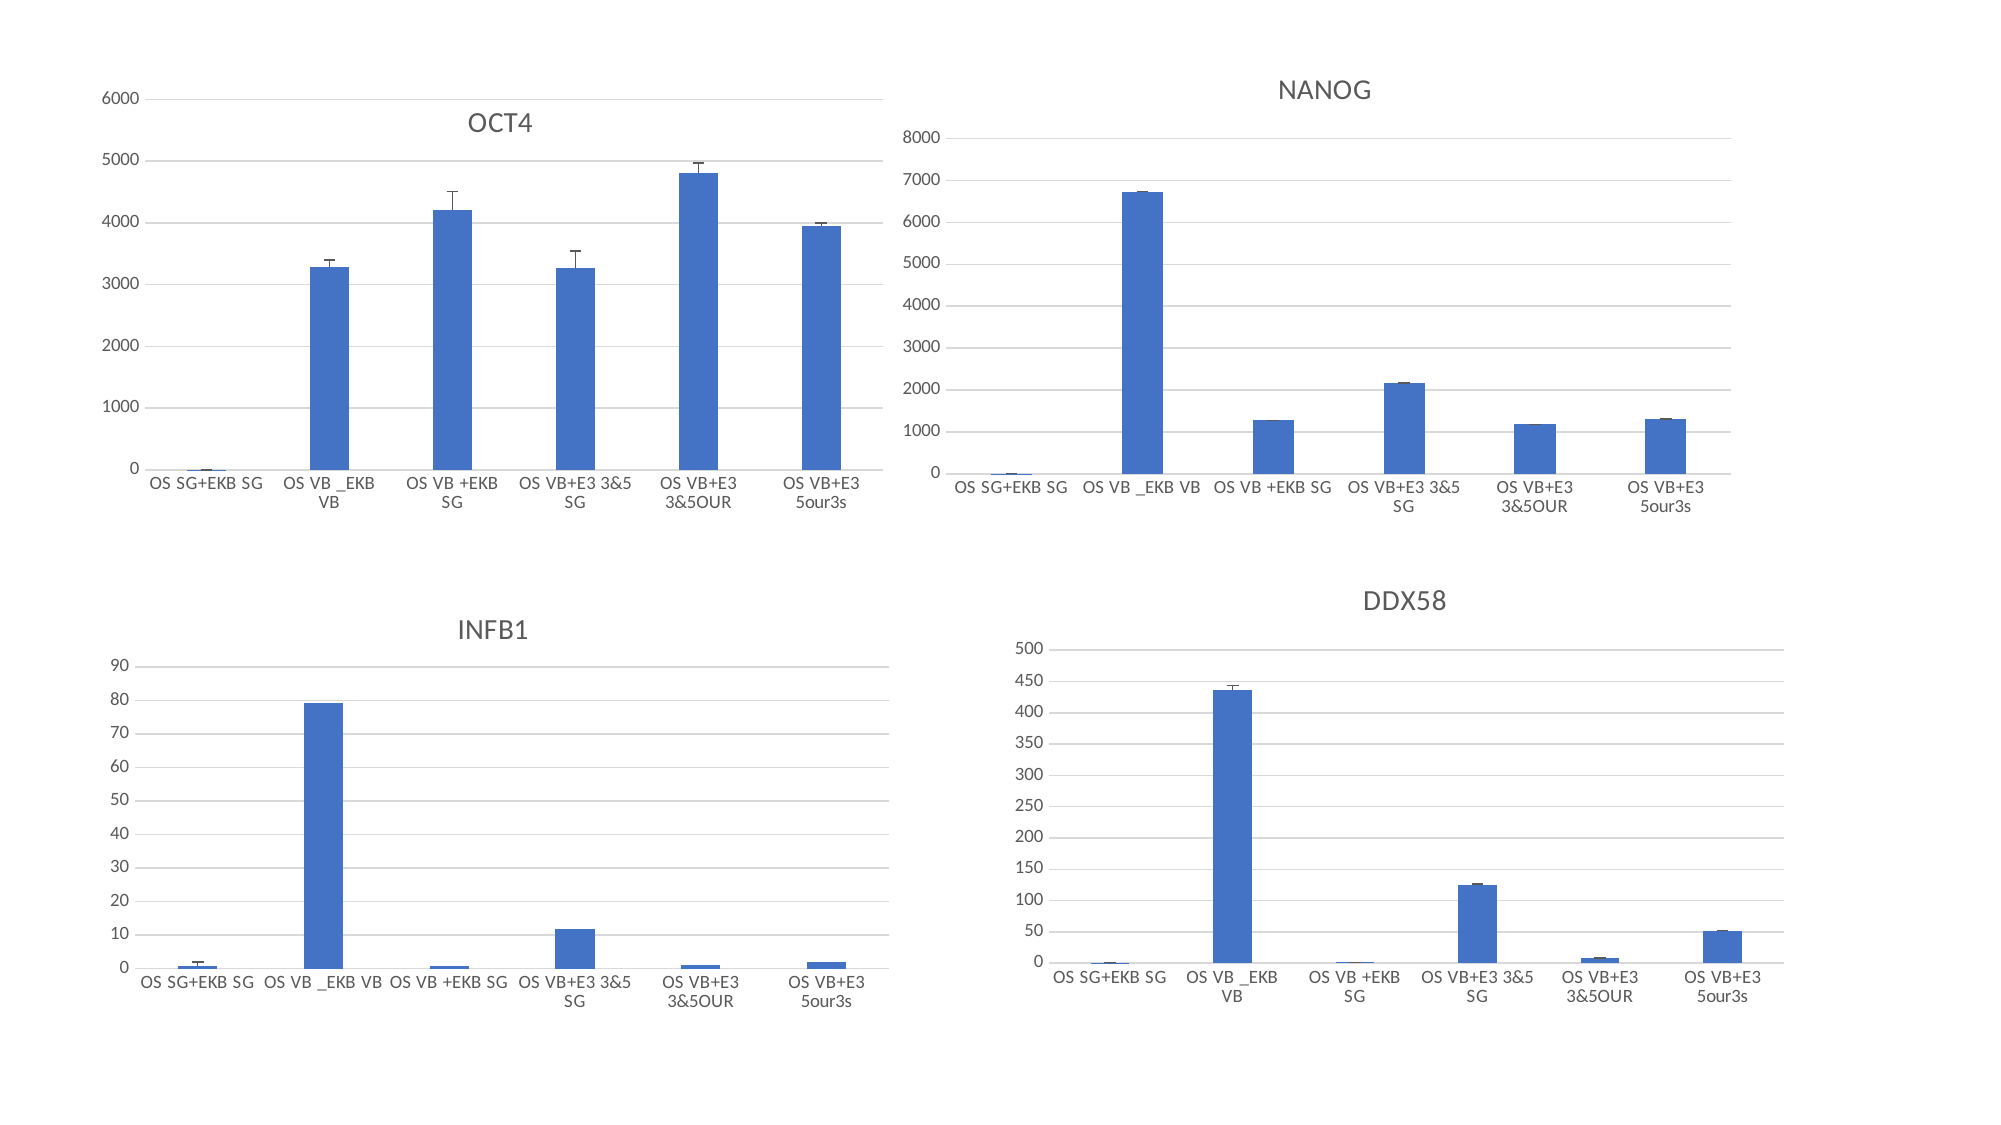

### Chart: NANOG

| Category |  |
|---|---|
| OS SG+EKB SG | 0.944604991943129 |
| OS VB _EKB VB | 6731.393774396833 |
| OS VB +EKB SG | 1274.8599983965767 |
| OS VB+E3 3&5 SG | 2162.8644693221045 |
| OS VB+E3 3&5OUR | 1175.702202878268 |
| OS VB+E3 5our3s | 1309.6576391657063 |

### Chart: OCT4

| Category |  |
|---|---|
| OS SG+EKB SG | 0.9478901155957716 |
| OS VB _EKB VB | 3285.9938159209137 |
| OS VB +EKB SG | 4217.343900245233 |
| OS VB+E3 3&5 SG | 3272.5407455588706 |
| OS VB+E3 3&5OUR | 4803.009055469857 |
| OS VB+E3 5our3s | 3942.9052328799644 |

### Chart: DDX58

| Category |  |
|---|---|
| OS SG+EKB SG | 0.869459971749435 |
| OS VB _EKB VB | 437.0842300357735 |
| OS VB +EKB SG | 1.1570538957690502 |
| OS VB+E3 3&5 SG | 125.25527479754467 |
| OS VB+E3 3&5OUR | 7.727490631398768 |
| OS VB+E3 5our3s | 51.803368519298175 |

### Chart: INFB1

| Category |  |
|---|---|
| OS SG+EKB SG | 0.8979653389581872 |
| OS VB _EKB VB | 79.43474079692263 |
| OS VB +EKB SG | 0.7222449091592933 |
| OS VB+E3 3&5 SG | 11.667265699451974 |
| OS VB+E3 3&5OUR | 1.0240832211420472 |
| OS VB+E3 5our3s | 1.9012047904493854 |